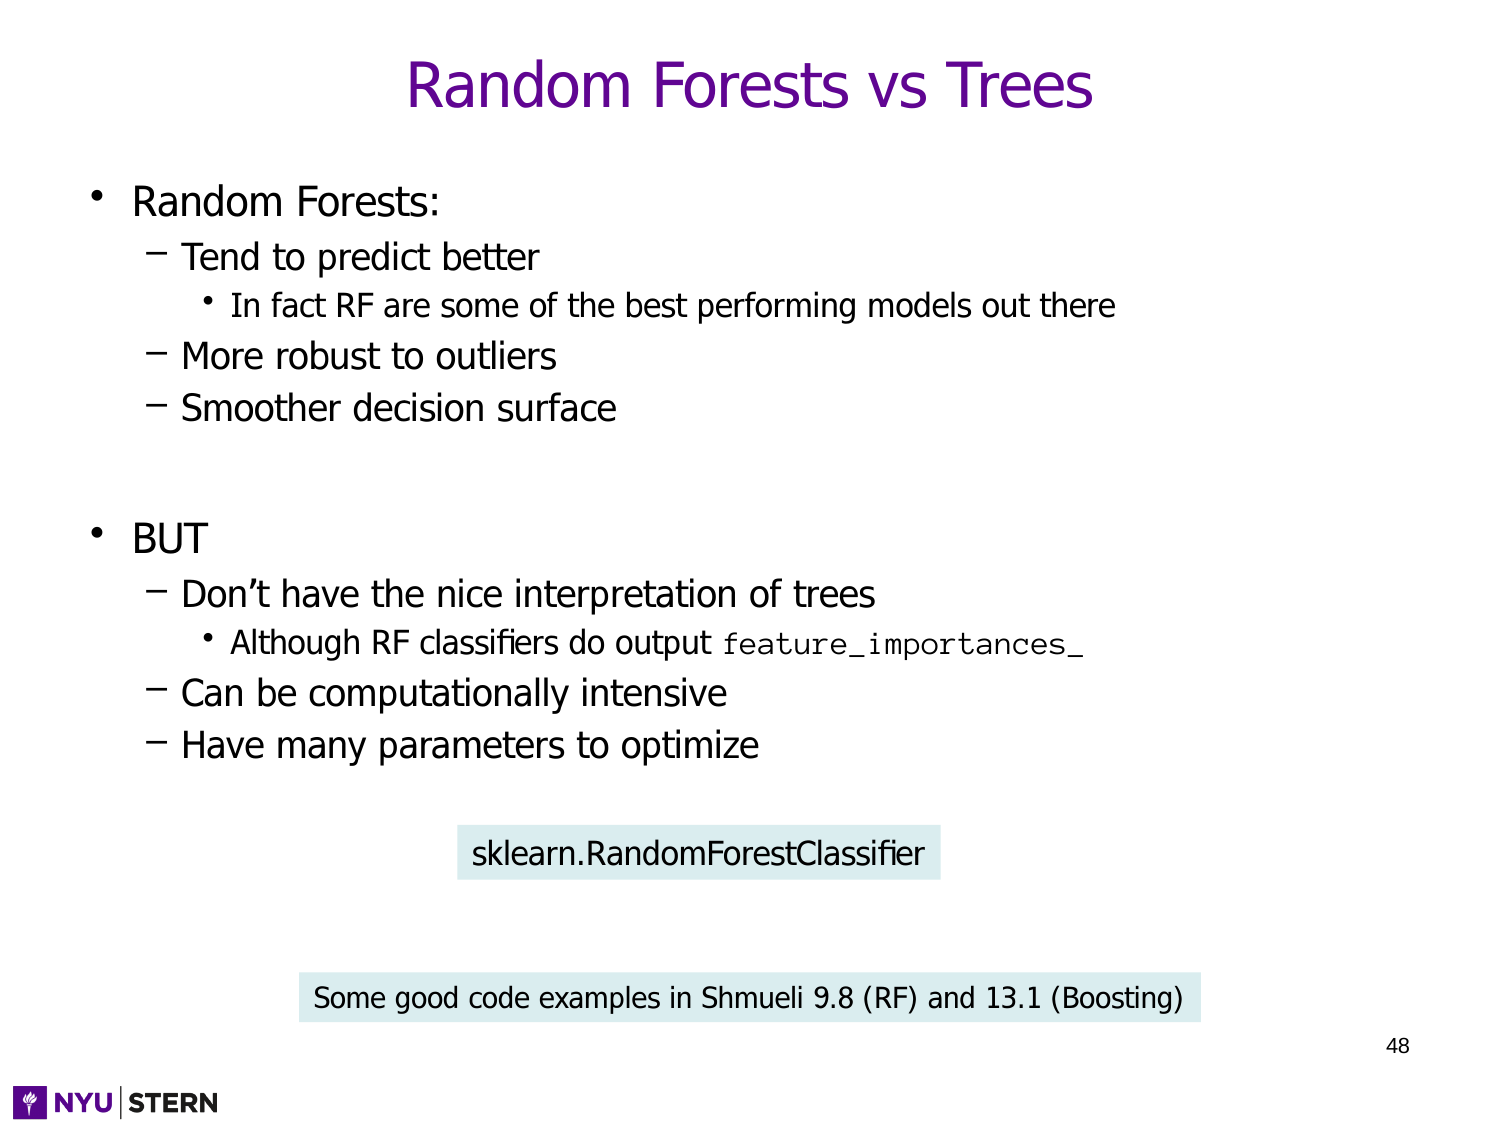

# Random Forests vs Trees
Random Forests:
Tend to predict better
In fact RF are some of the best performing models out there
More robust to outliers
Smoother decision surface

BUT
Don’t have the nice interpretation of trees
Although RF classifiers do output feature_importances_
Can be computationally intensive
Have many parameters to optimize

sklearn.RandomForestClassifier
Some good code examples in Shmueli 9.8 (RF) and 13.1 (Boosting)
48